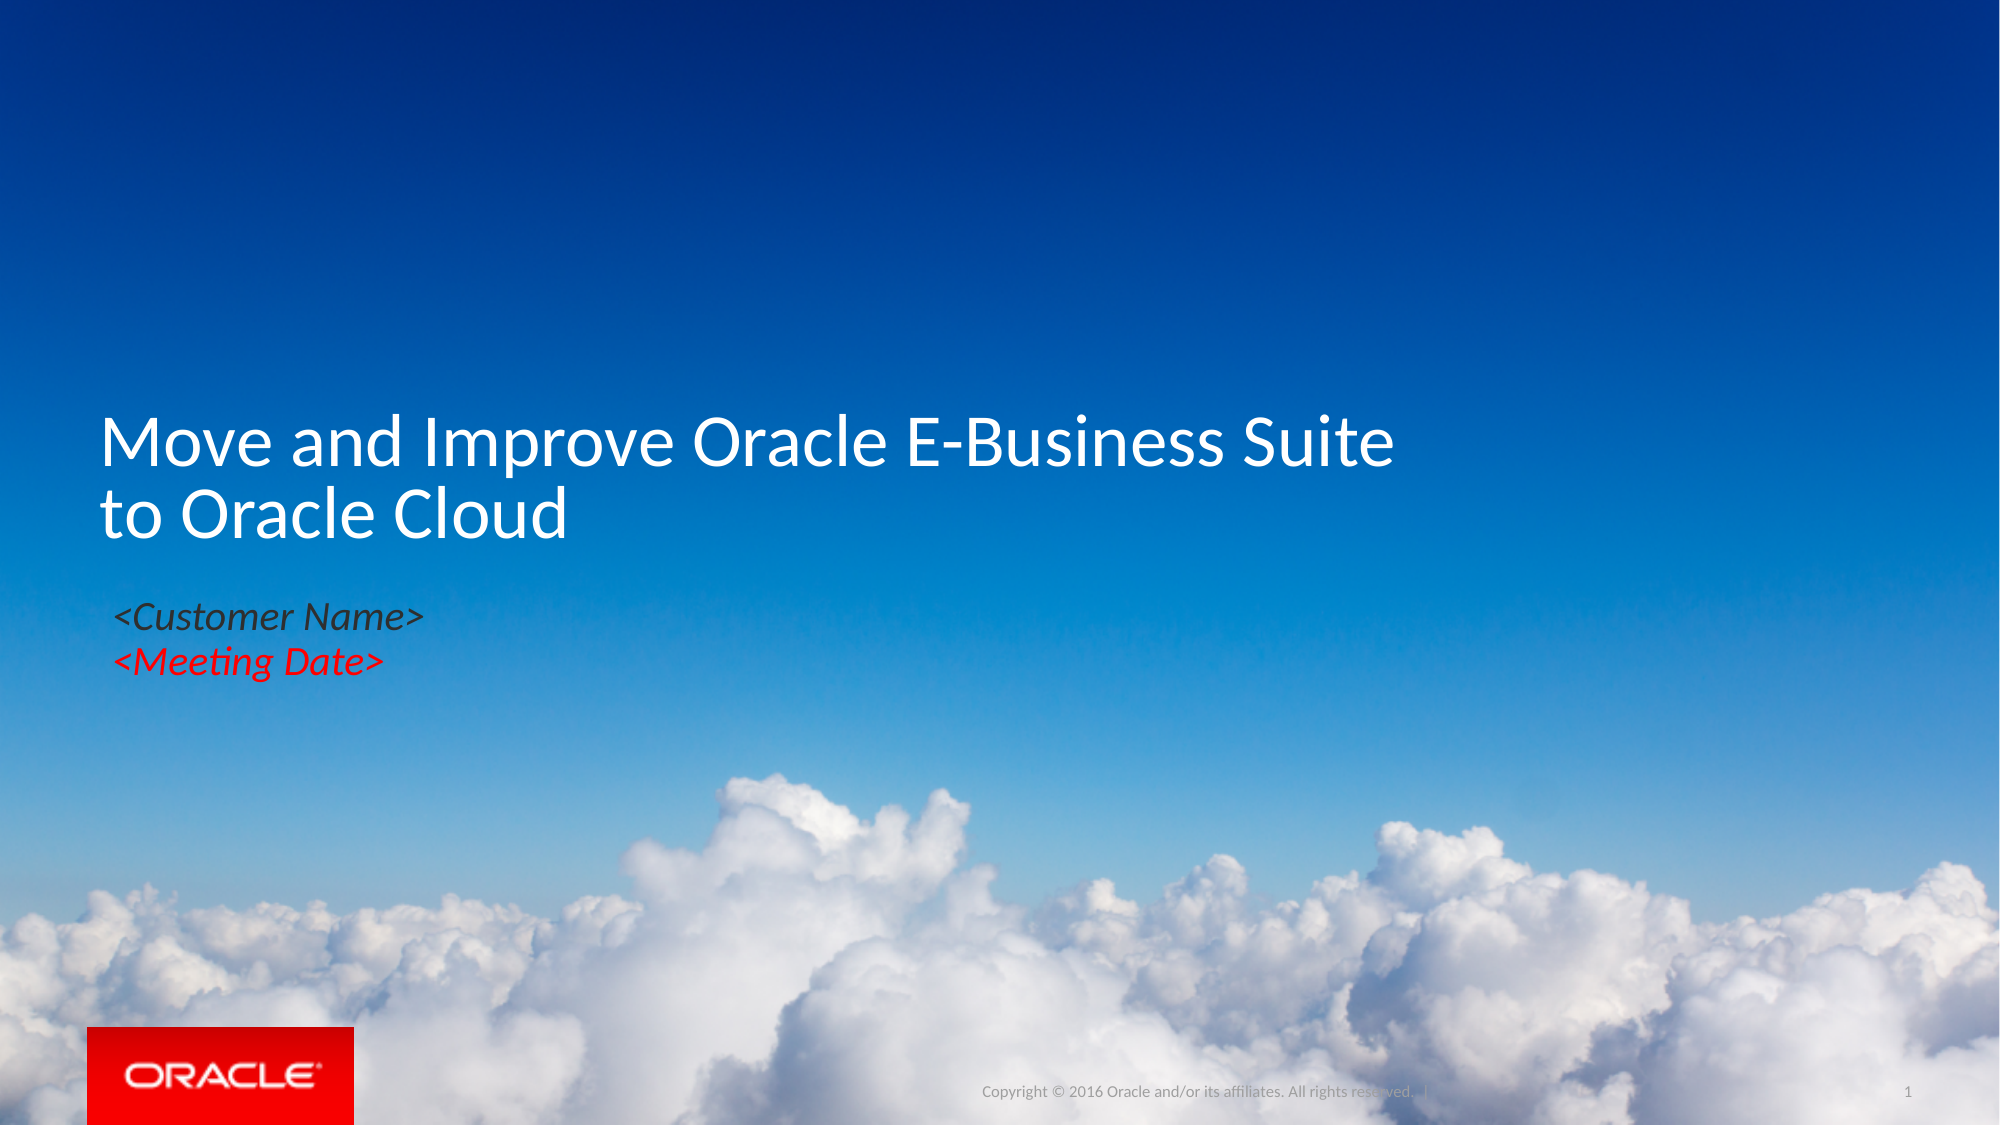

Move and Improve Oracle E-Business Suite
to Oracle Cloud
<Customer Name>
<Meeting Date>
1